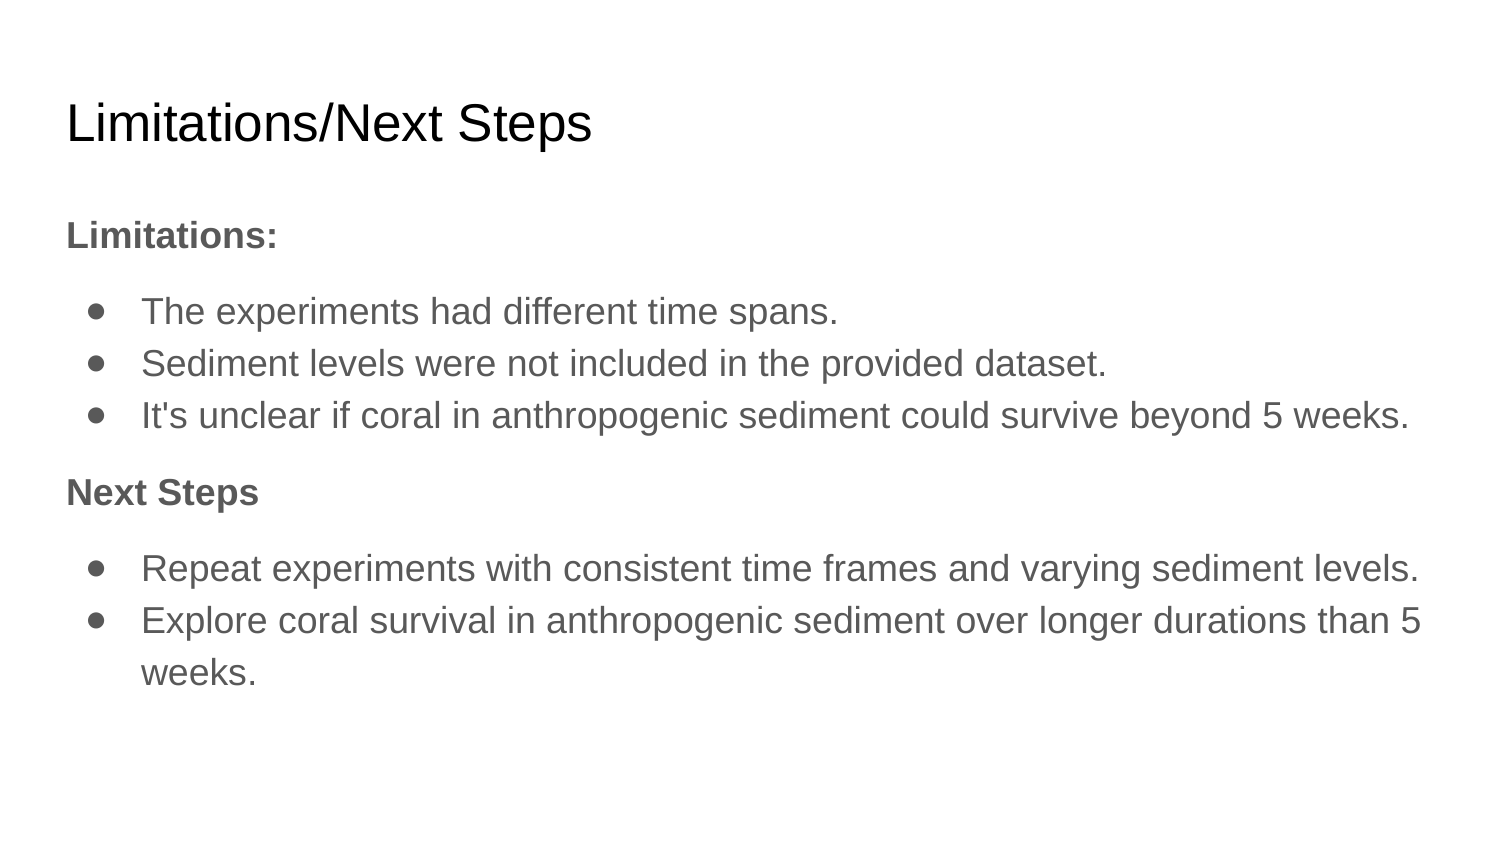

# Limitations/Next Steps
Limitations:
The experiments had different time spans.
Sediment levels were not included in the provided dataset.
It's unclear if coral in anthropogenic sediment could survive beyond 5 weeks.
Next Steps
Repeat experiments with consistent time frames and varying sediment levels.
Explore coral survival in anthropogenic sediment over longer durations than 5 weeks.